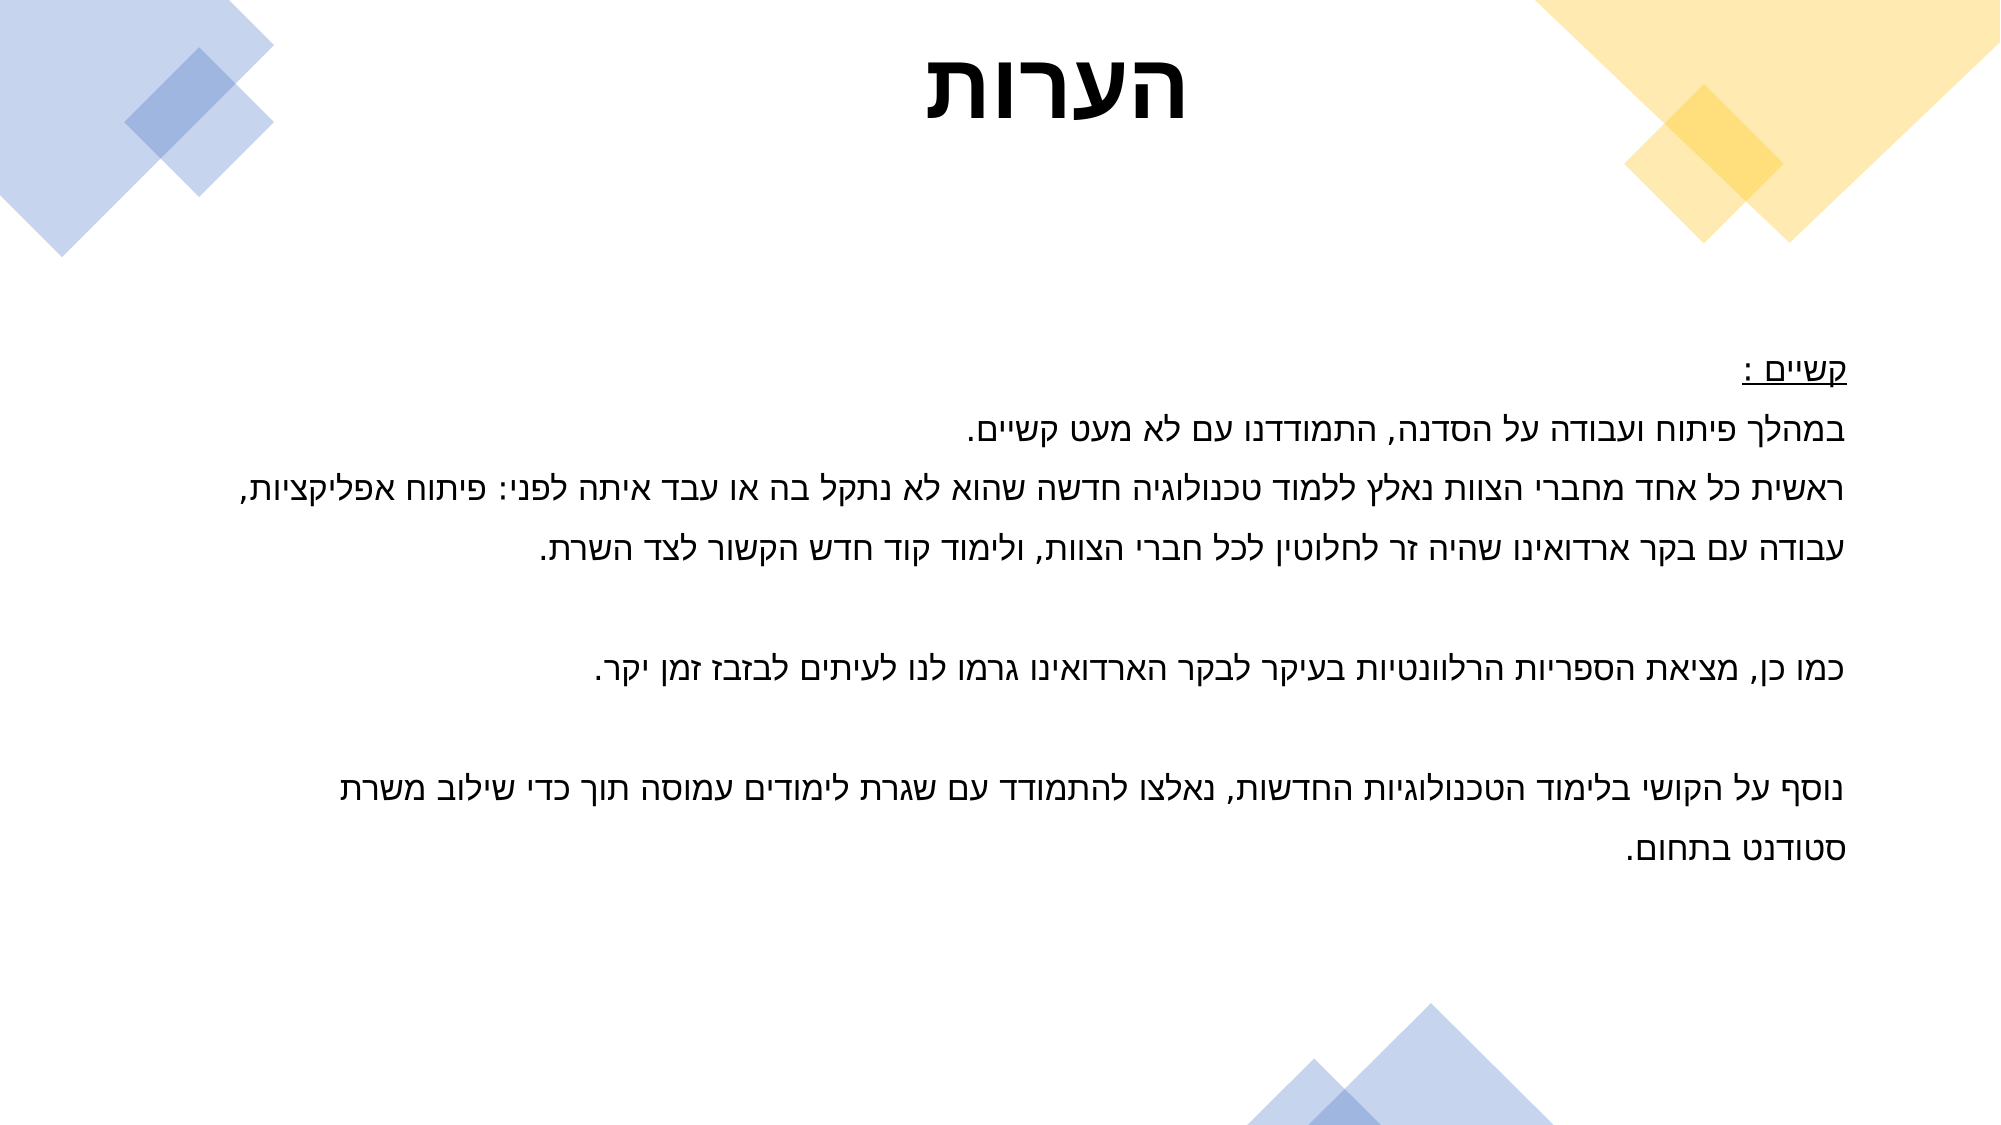

הערות

קשיים :
במהלך פיתוח ועבודה על הסדנה, התמודדנו עם לא מעט קשיים.
ראשית כל אחד מחברי הצוות נאלץ ללמוד טכנולוגיה חדשה שהוא לא נתקל בה או עבד איתה לפני: פיתוח אפליקציות, עבודה עם בקר ארדואינו שהיה זר לחלוטין לכל חברי הצוות, ולימוד קוד חדש הקשור לצד השרת.

כמו כן, מציאת הספריות הרלוונטיות בעיקר לבקר הארדואינו גרמו לנו לעיתים לבזבז זמן יקר.

נוסף על הקושי בלימוד הטכנולוגיות החדשות, נאלצו להתמודד עם שגרת לימודים עמוסה תוך כדי שילוב משרת סטודנט בתחום.